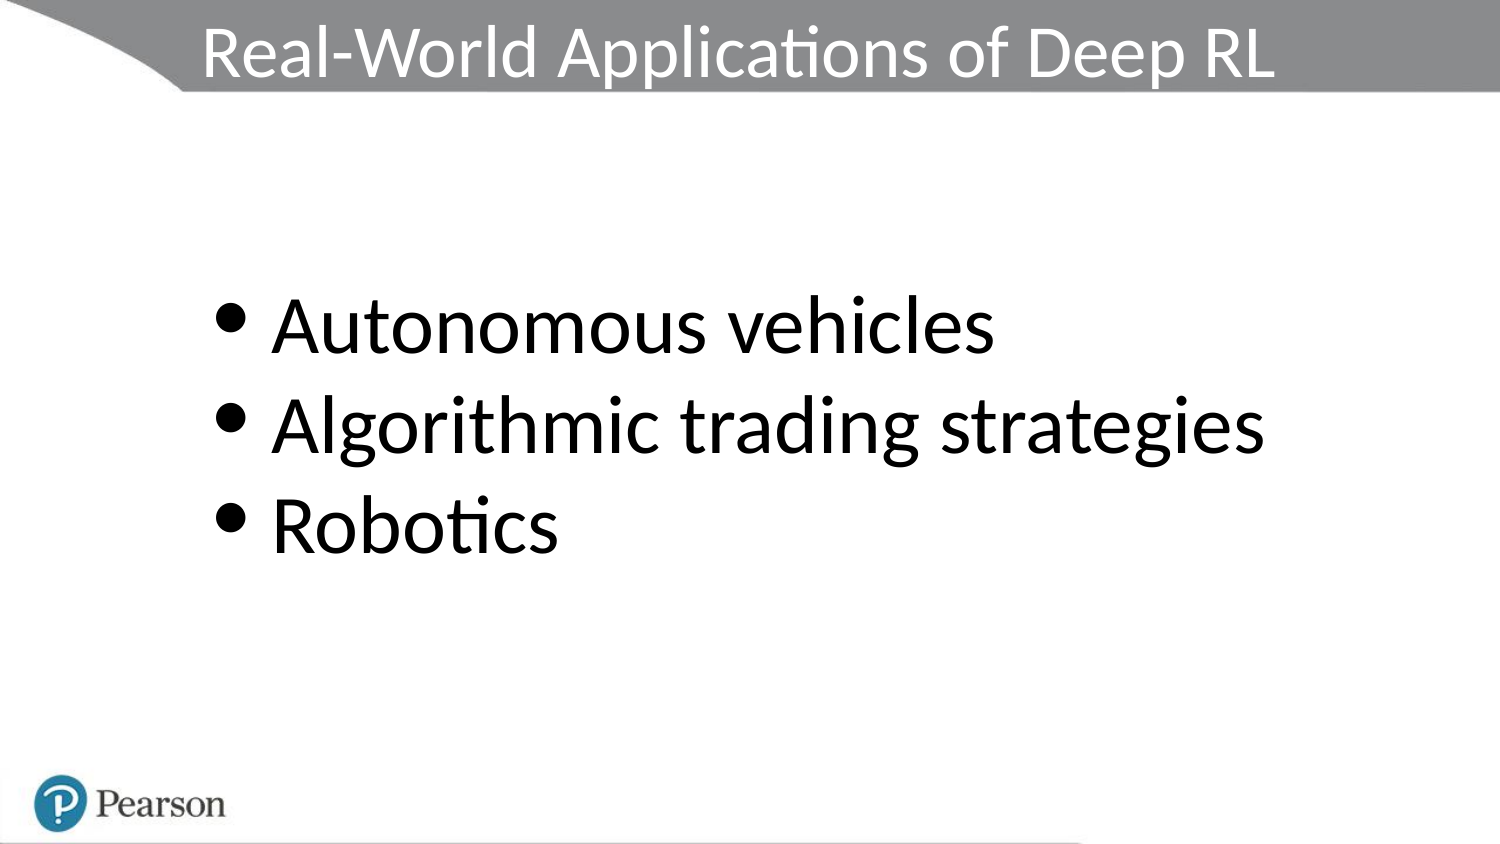

Real-World Applications of Deep RL

Autonomous vehicles
Algorithmic trading strategies
Robotics